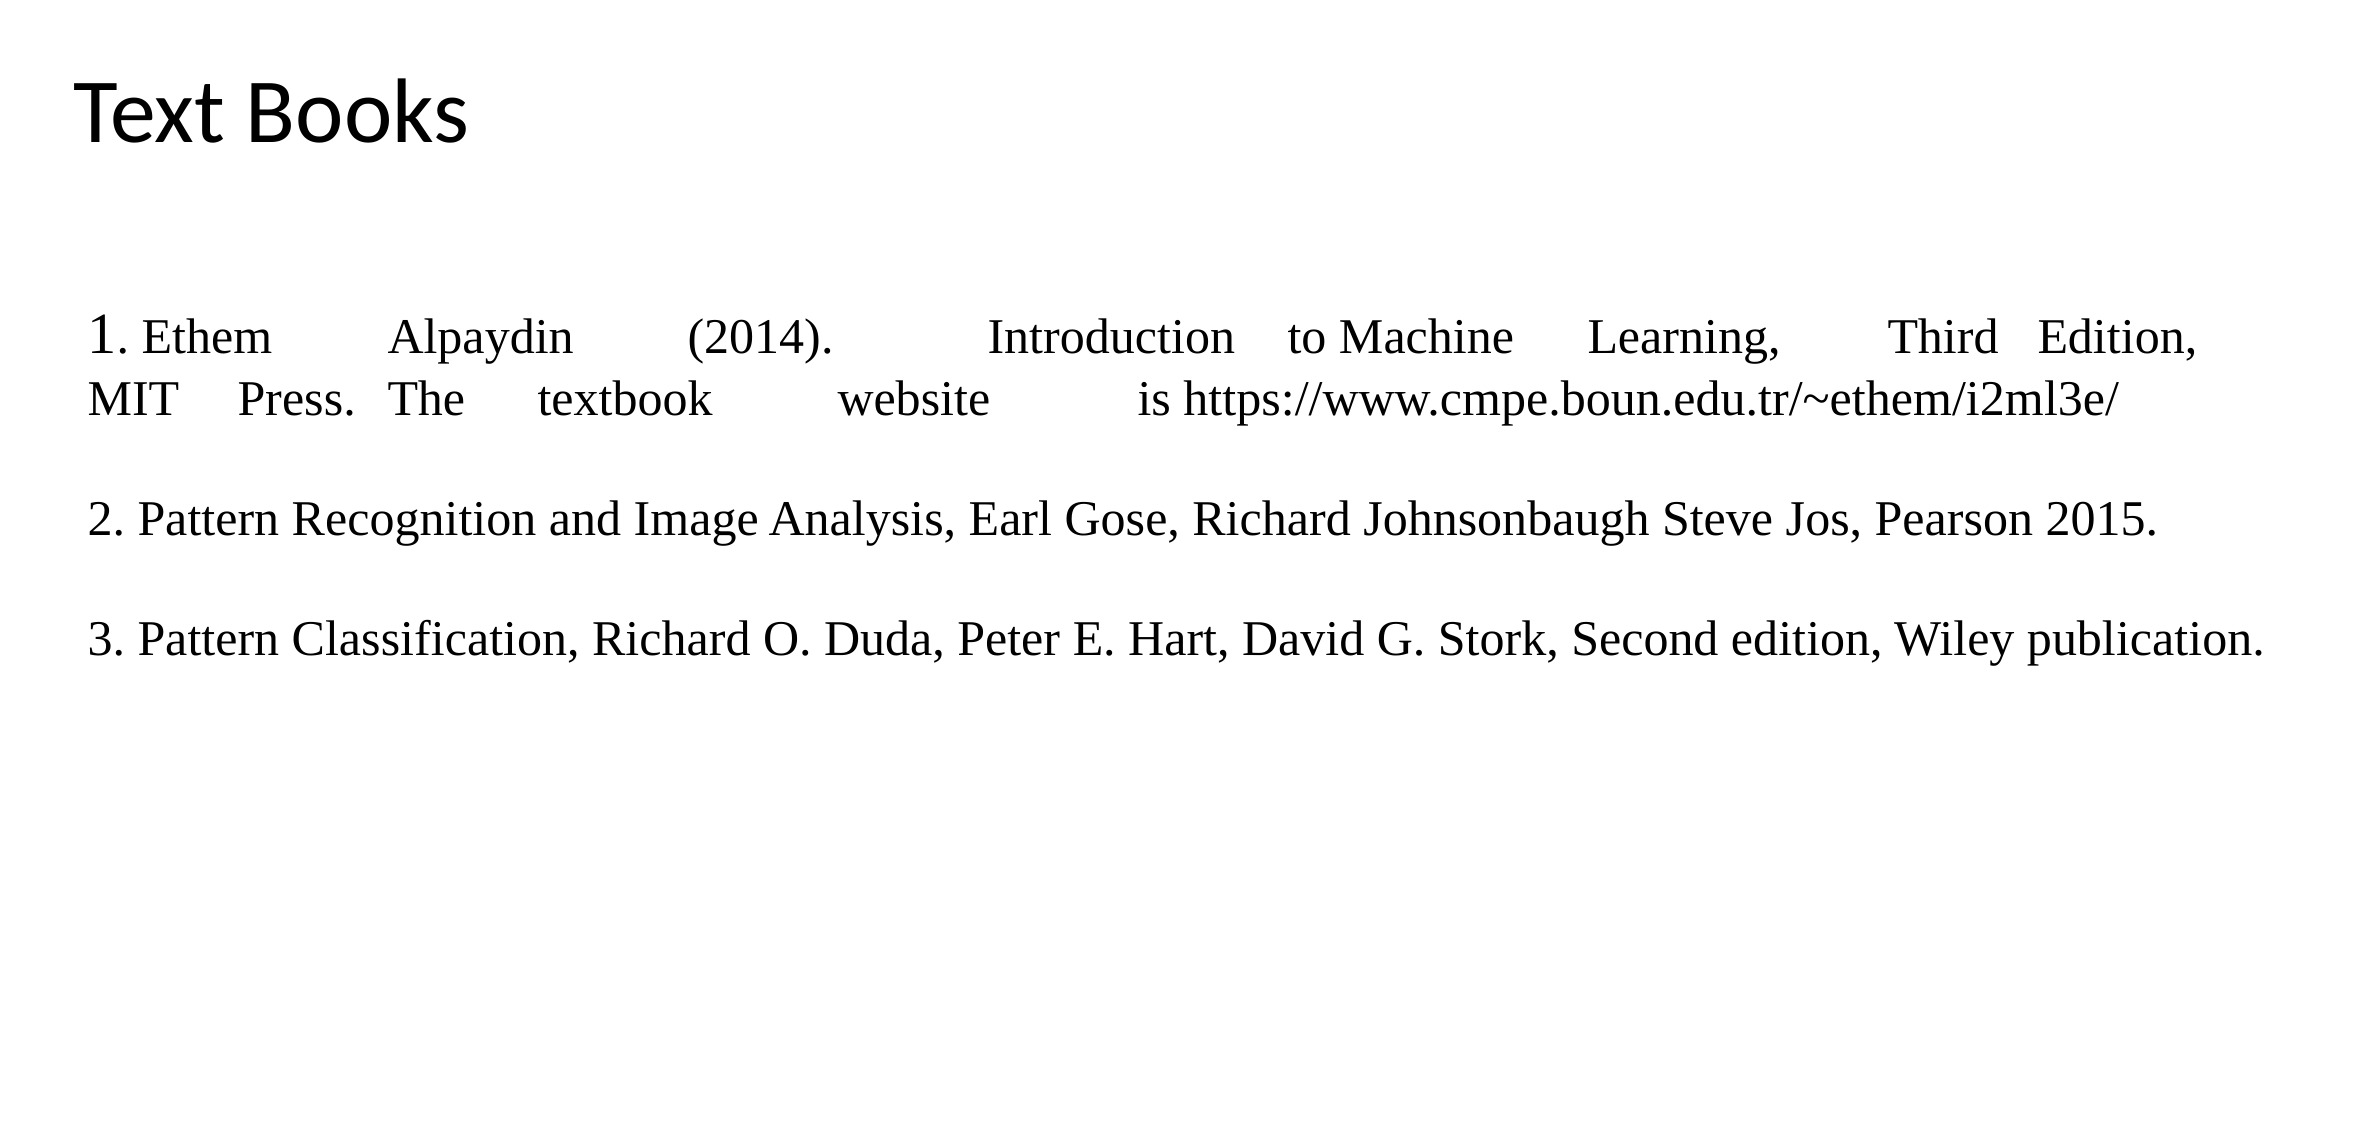

# Text Books
8
1. Ethem 	Alpaydin 	(2014). 	Introduction 	to Machine 	Learning, 	Third 	Edition, MIT 	Press. 	The 	textbook 	website 	is https://www.cmpe.boun.edu.tr/~ethem/i2ml3e/

2. Pattern Recognition and Image Analysis, Earl Gose, Richard Johnsonbaugh Steve Jos, Pearson 2015.

3. Pattern Classification, Richard O. Duda, Peter E. Hart, David G. Stork, Second edition, Wiley publication.